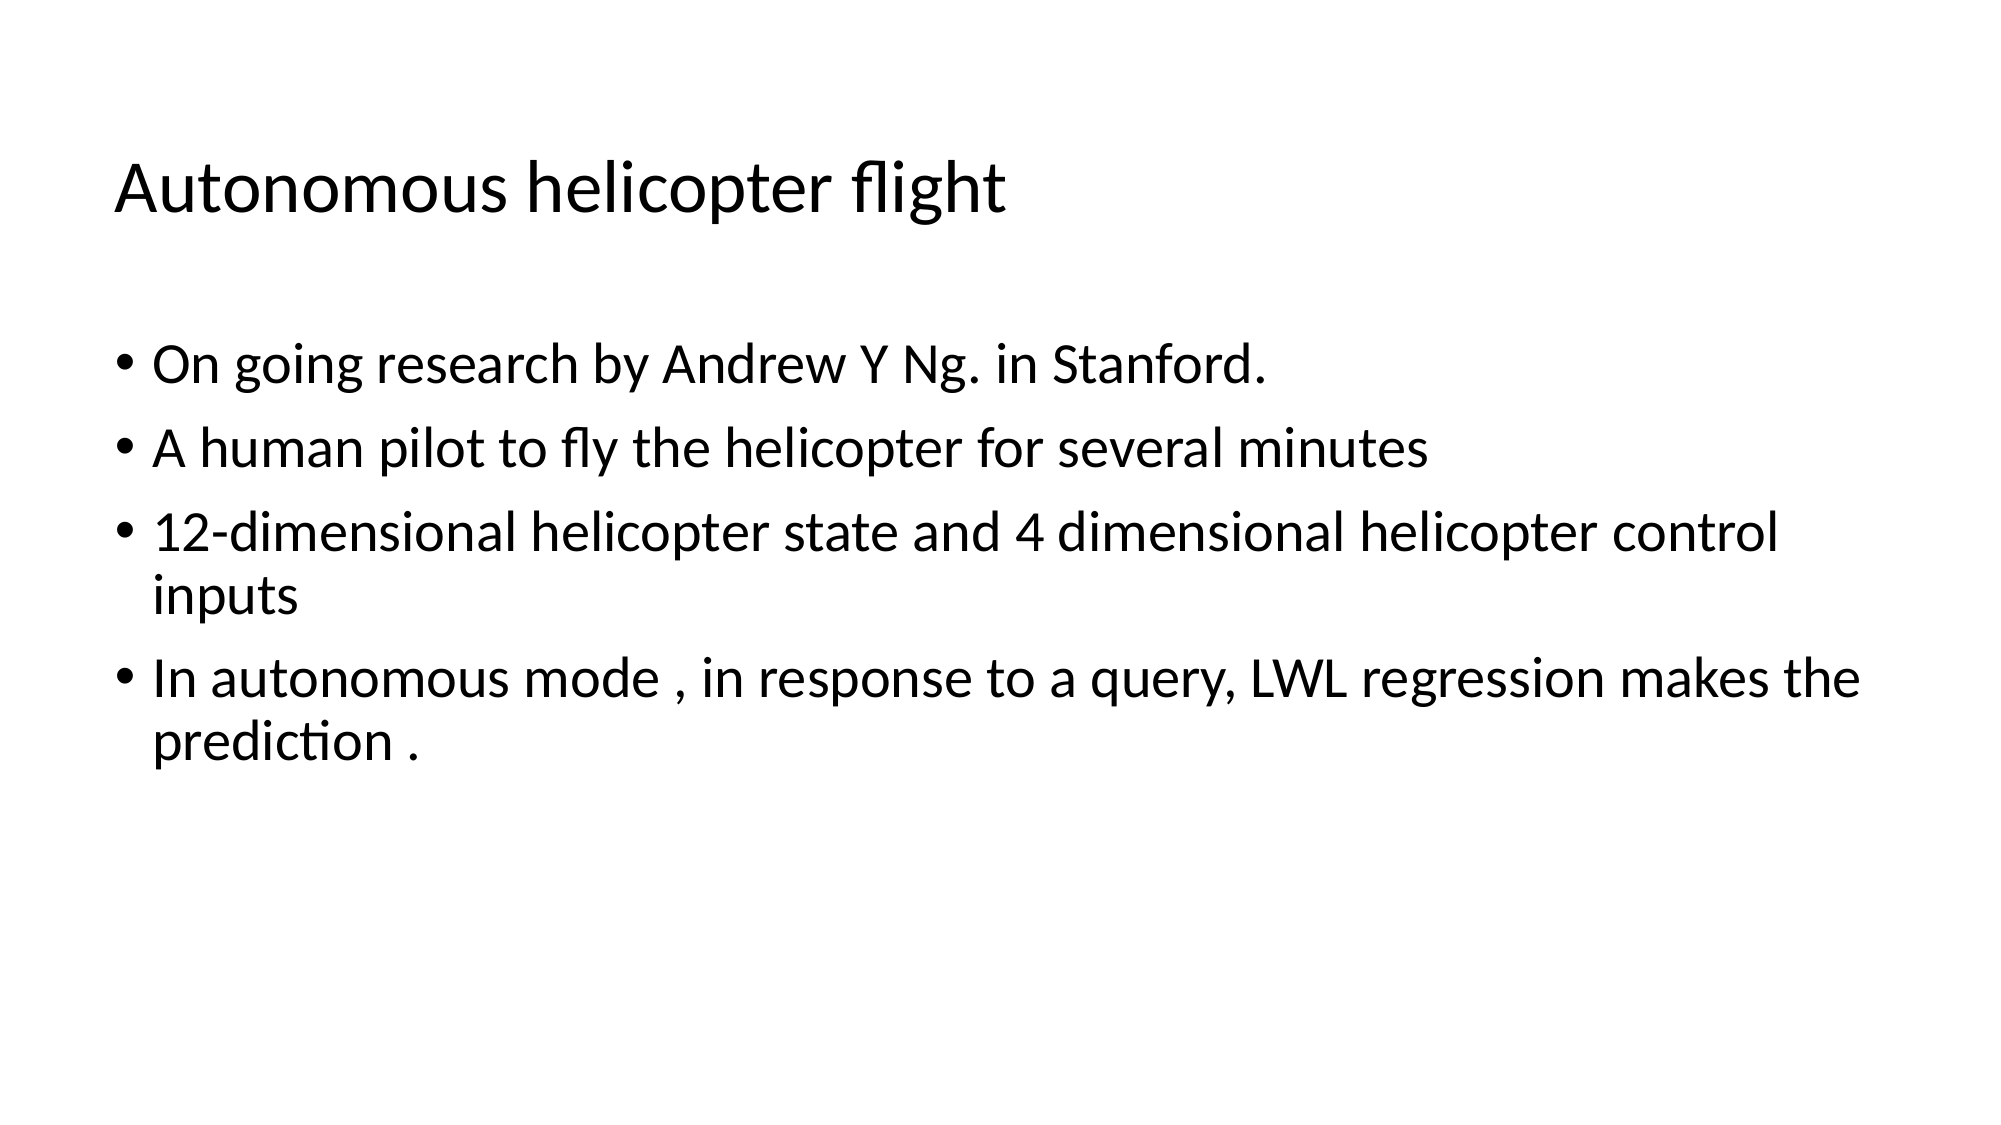

Autonomous helicopter flight

On going research by Andrew Y Ng. in Stanford.
A human pilot to fly the helicopter for several minutes
12-dimensional helicopter state and 4 dimensional helicopter control inputs
In autonomous mode , in response to a query, LWL regression makes the prediction .

#